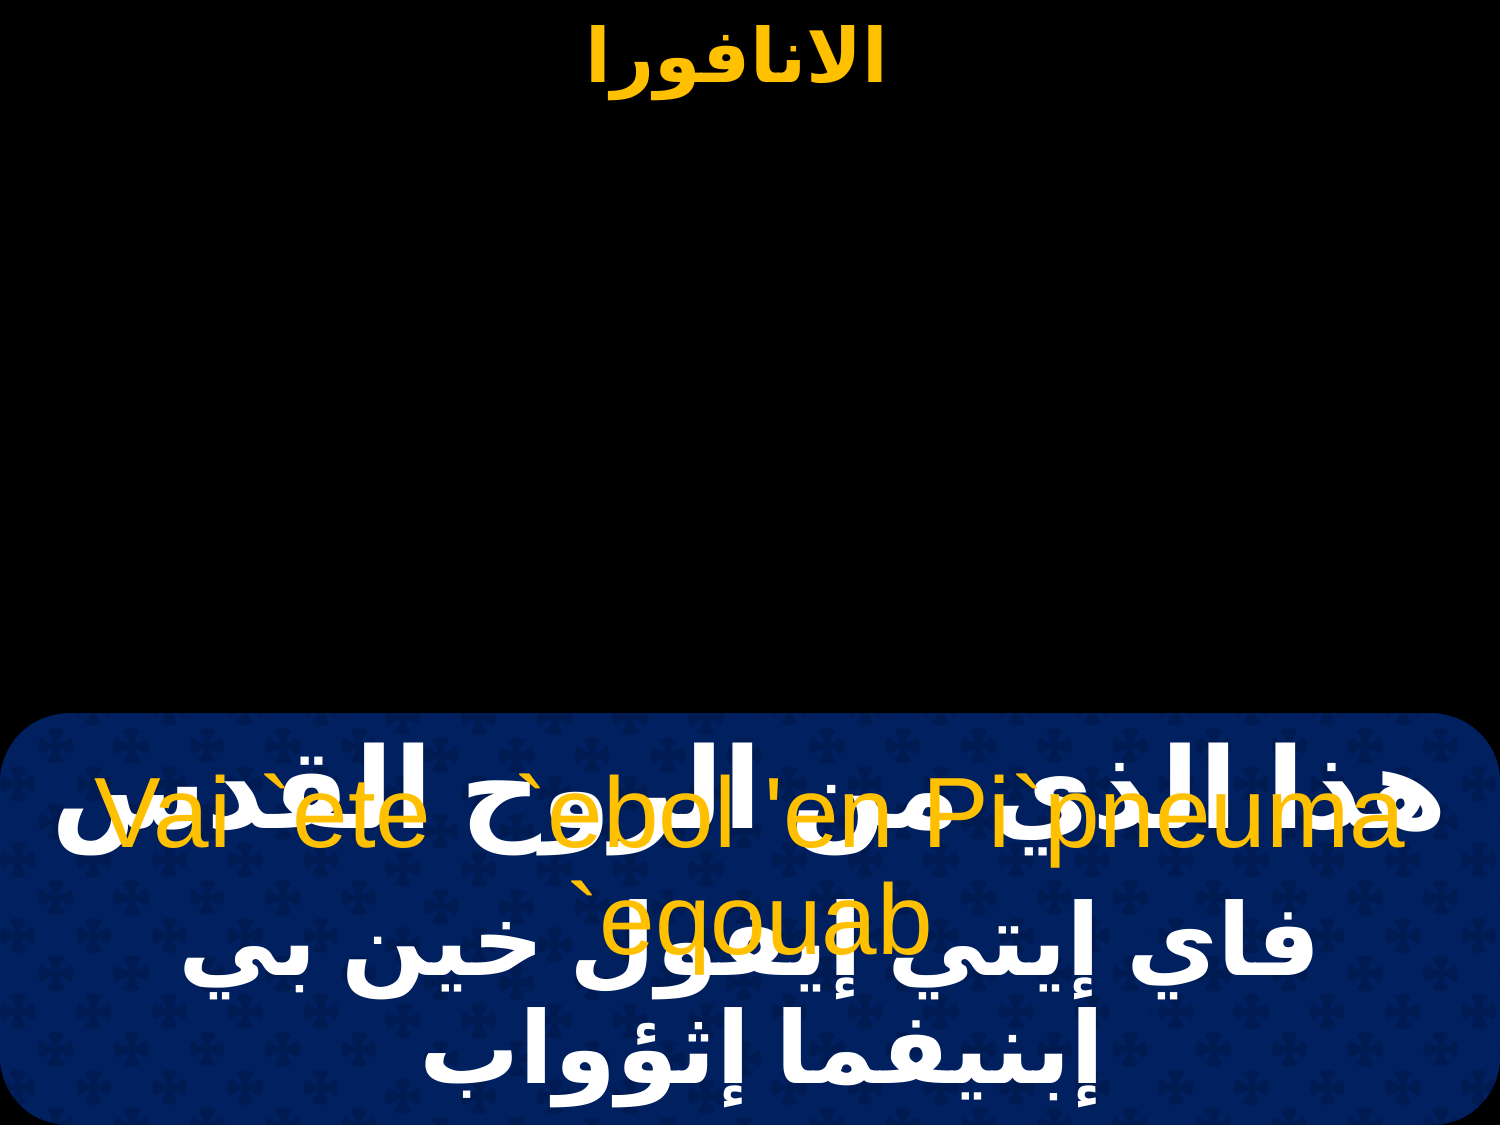

# هذا الذي من الروح القدس
Vai `ete   `ebol 'en Pi`pneuma `eqouab
فاي إيتي إيفول خين بي إبنيفما إثؤواب